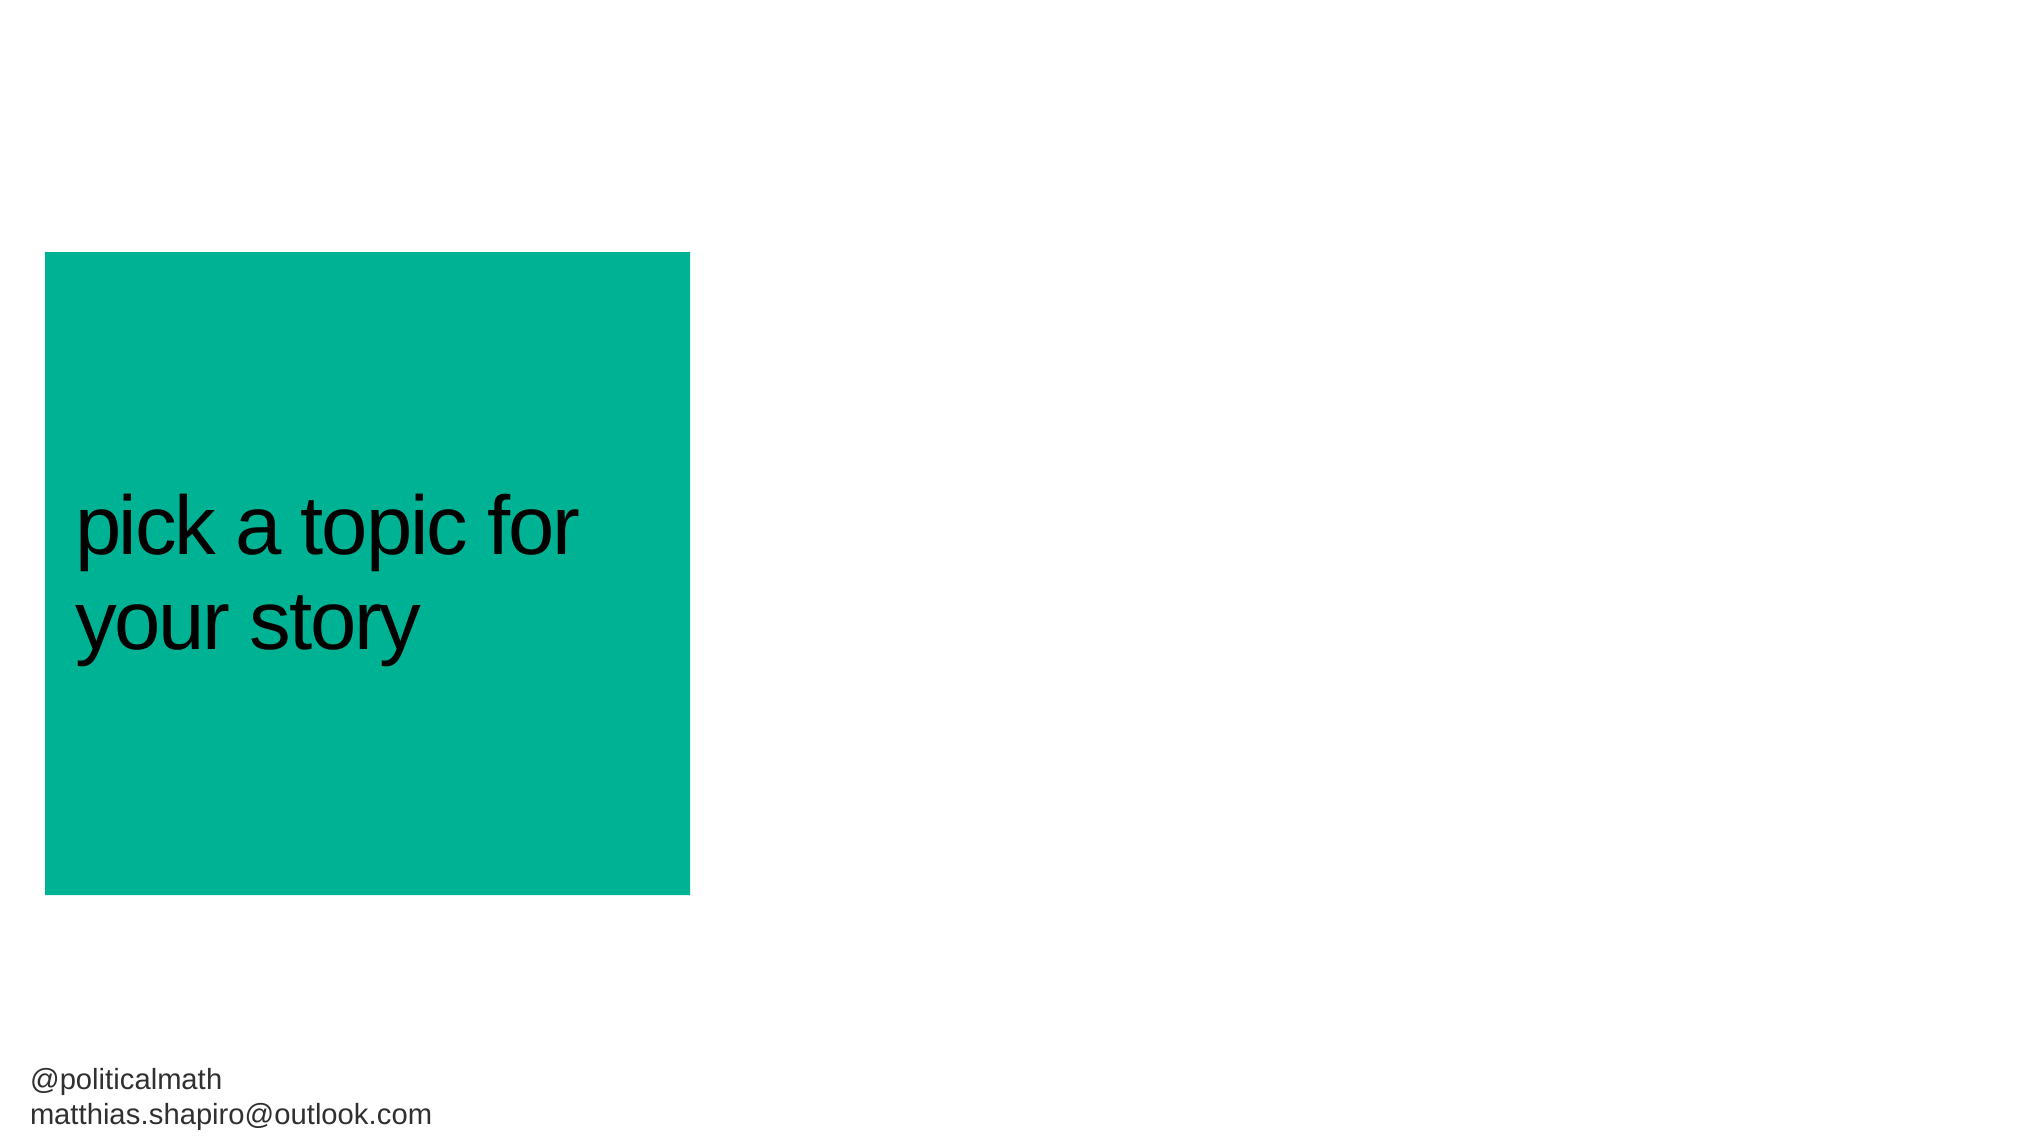

# pick a topic for your story